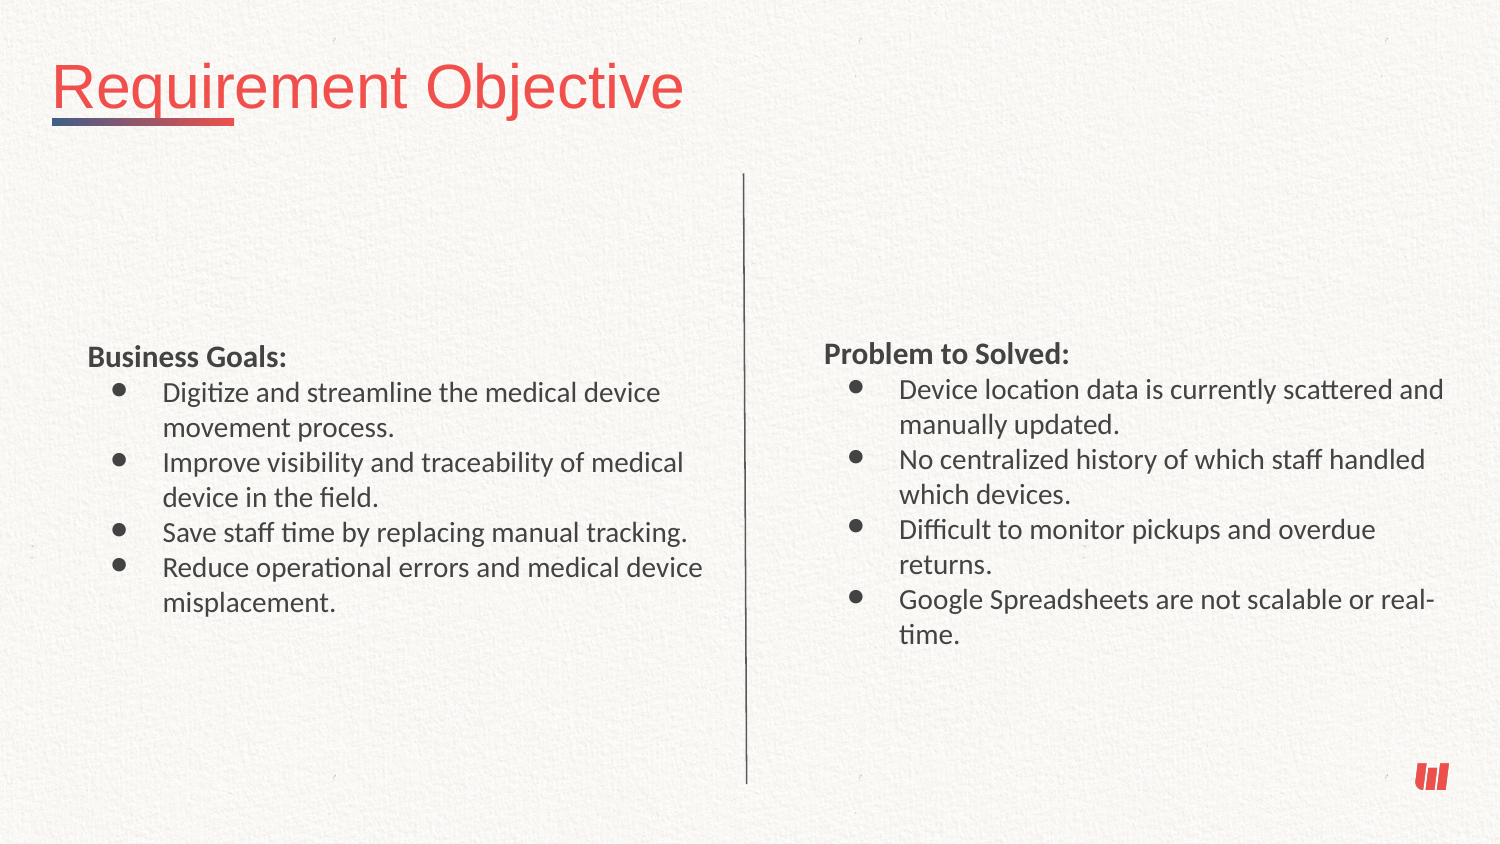

Requirement Objective

Business Goals:
Digitize and streamline the medical device movement process.
Improve visibility and traceability of medical device in the field.
Save staff time by replacing manual tracking.
Reduce operational errors and medical device misplacement.
Problem to Solved:
Device location data is currently scattered and manually updated.
No centralized history of which staff handled which devices.
Difficult to monitor pickups and overdue returns.
Google Spreadsheets are not scalable or real-time.